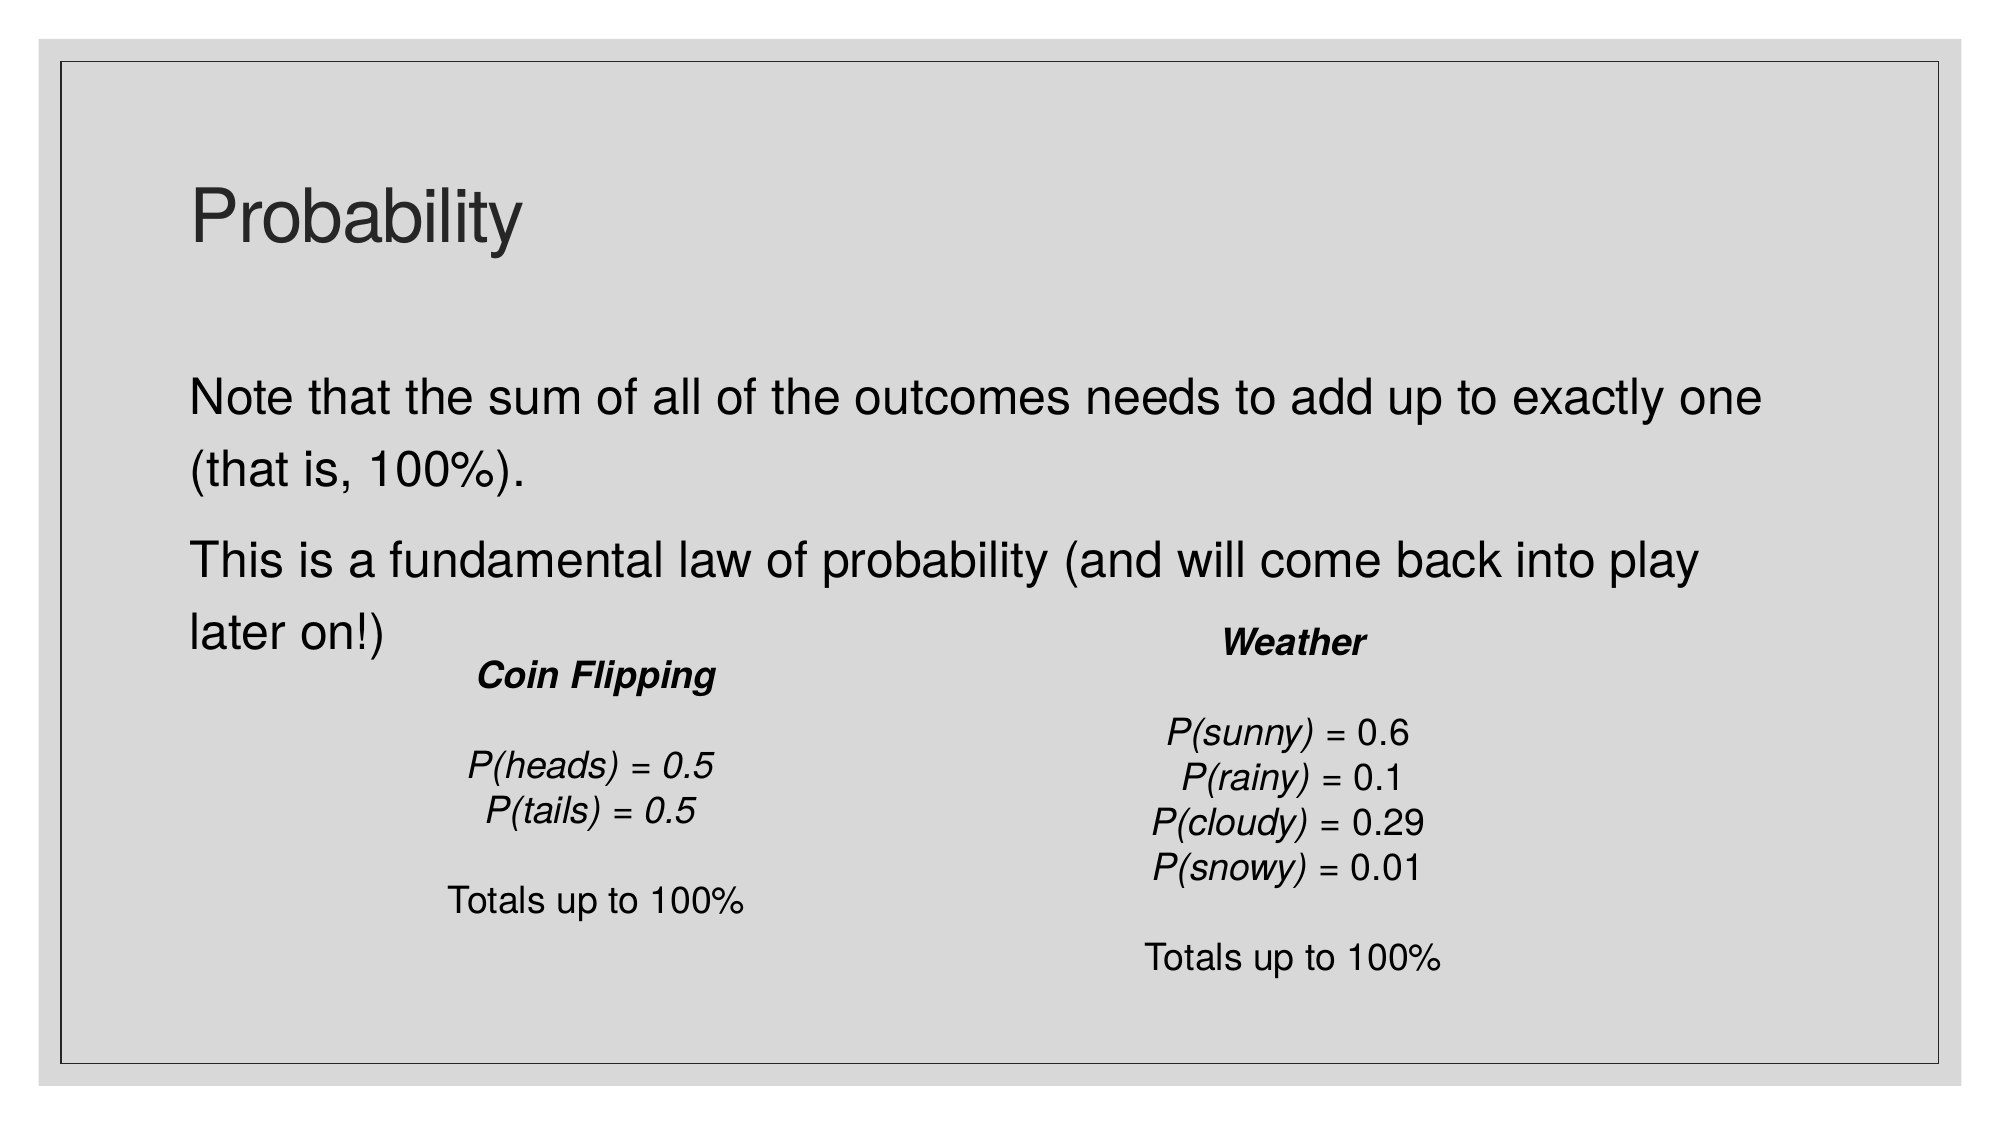

# Probability
Note that the sum of all of the outcomes needs to add up to exactly one (that is, 100%).
This is a fundamental law of probability (and will come back into play later on!)

Weather

P(sunny) = 0.6
P(rainy) = 0.1
P(cloudy) = 0.29
P(snowy) = 0.01

Totals up to 100%

Coin Flipping

P(heads) = 0.5
P(tails) = 0.5

Totals up to 100%